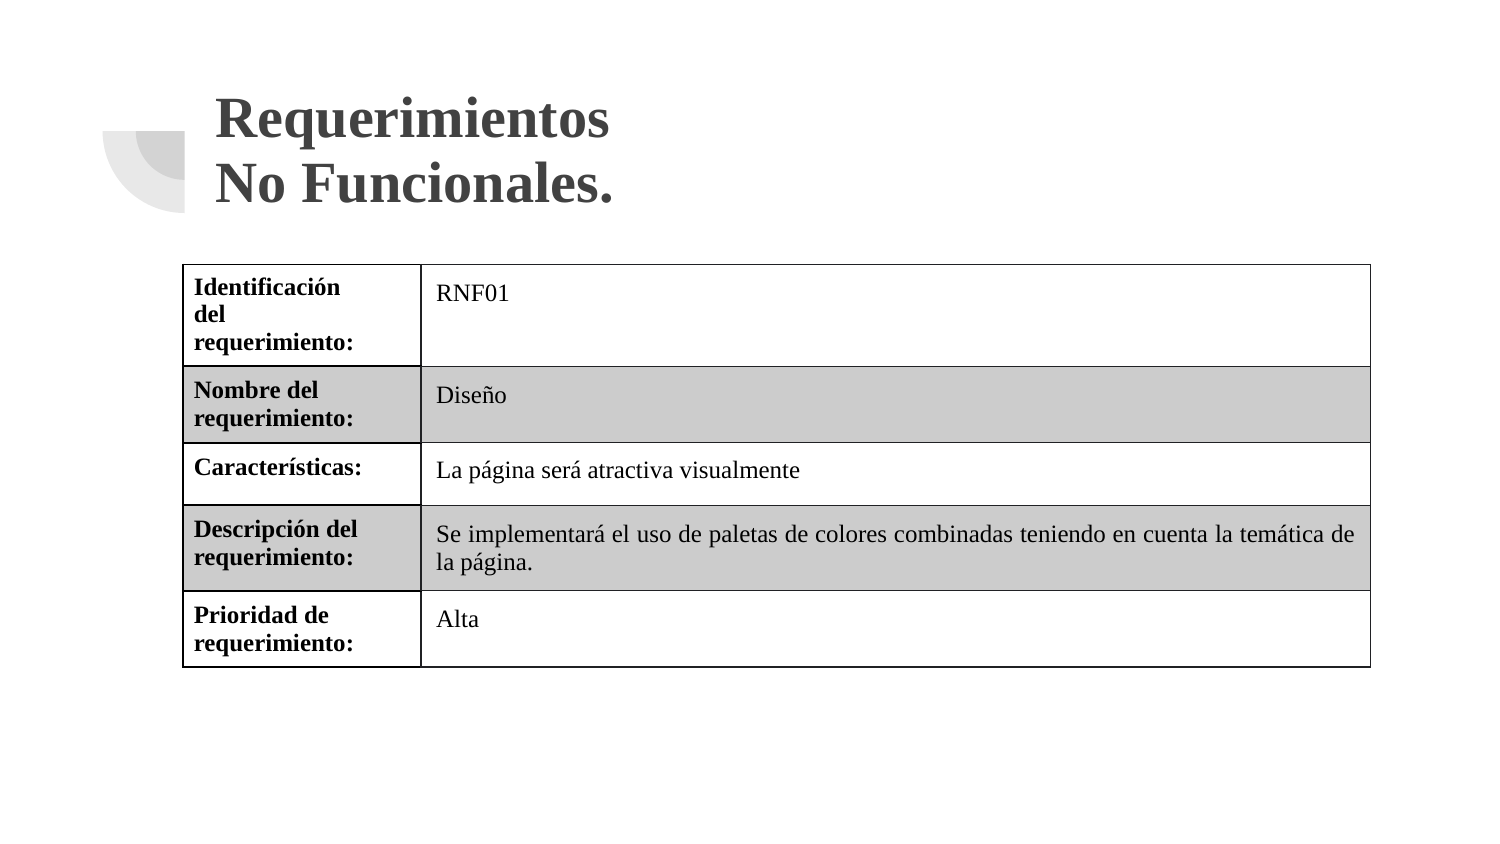

# Requerimientos
No Funcionales.
| Identificación del requerimiento: | RNF01 |
| --- | --- |
| Nombre del requerimiento: | Diseño |
| Características: | La página será atractiva visualmente |
| Descripción del requerimiento: | Se implementará el uso de paletas de colores combinadas teniendo en cuenta la temática de la página. |
| Prioridad de requerimiento: | Alta |